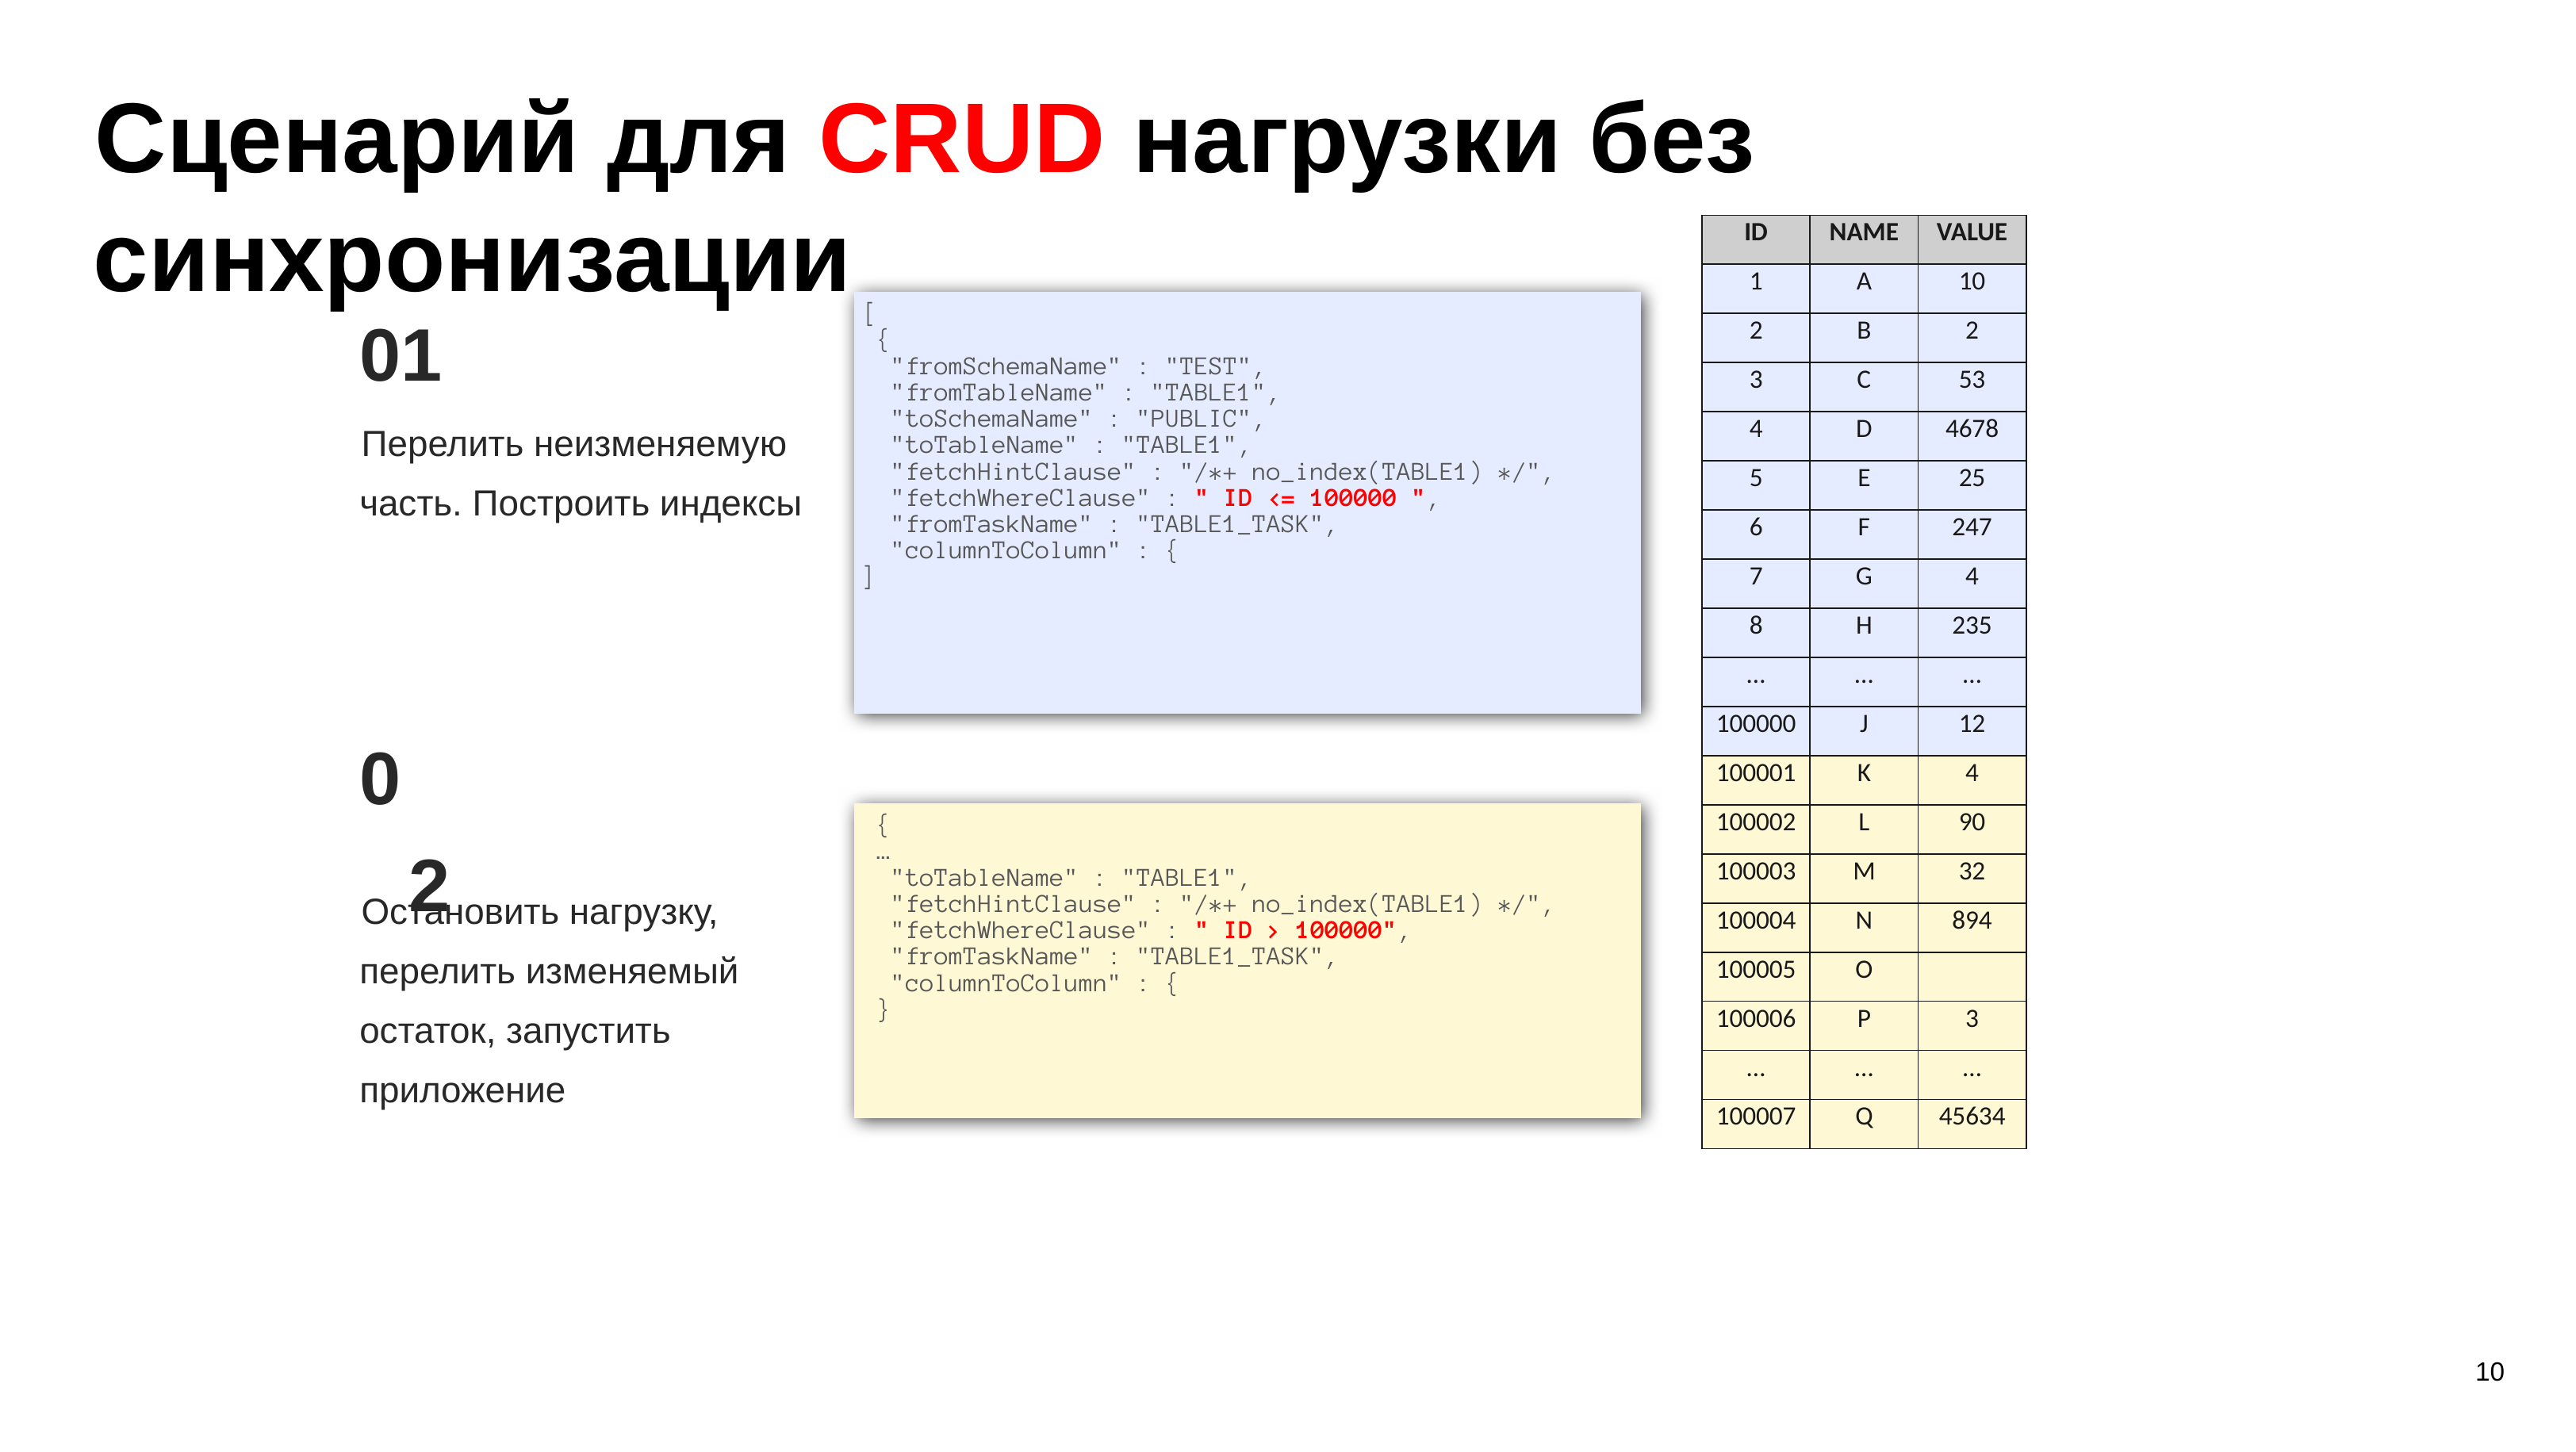

Сценарий для CRUD нагрузки без синхронизации
| ID | NAME | VALUE |
| --- | --- | --- |
| 1 | A | 10 |
| 2 | B | 2 |
| 3 | C | 53 |
| 4 | D | 4678 |
| 5 | E | 25 |
| 6 | F | 247 |
| 7 | G | 4 |
| 8 | H | 235 |
| … | … | … |
| 100000 | J | 12 |
| 100001 | K | 4 |
| 100002 | L | 90 |
| 100003 | M | 32 |
| 100004 | N | 894 |
| 100005 | O |  |
| 100006 | P | 3 |
| … | … | … |
| 100007 | Q | 45634 |
| [ {   "fromSchemaName" : "TEST",   "fromTableName" : "TABLE1",   "toSchemaName" : "PUBLIC",   "toTableName" : "TABLE1",   "fetchHintClause" : "/\*+ no\_index(TABLE1) \*/",   "fetchWhereClause" : " ID <= 100000 ",   "fromTaskName" : "TABLE1\_TASK",   "columnToColumn" : { ] |
| --- |
01
Перелить неизменяемую часть. Построить индексы
02
| { …   "toTableName" : "TABLE1",   "fetchHintClause" : "/\*+ no\_index(TABLE1) \*/",   "fetchWhereClause" : " ID > 100000",   "fromTaskName" : "TABLE1\_TASK",   "columnToColumn" : { } |
| --- |
Остановить нагрузку, перелить изменяемый остаток, запустить приложение
10